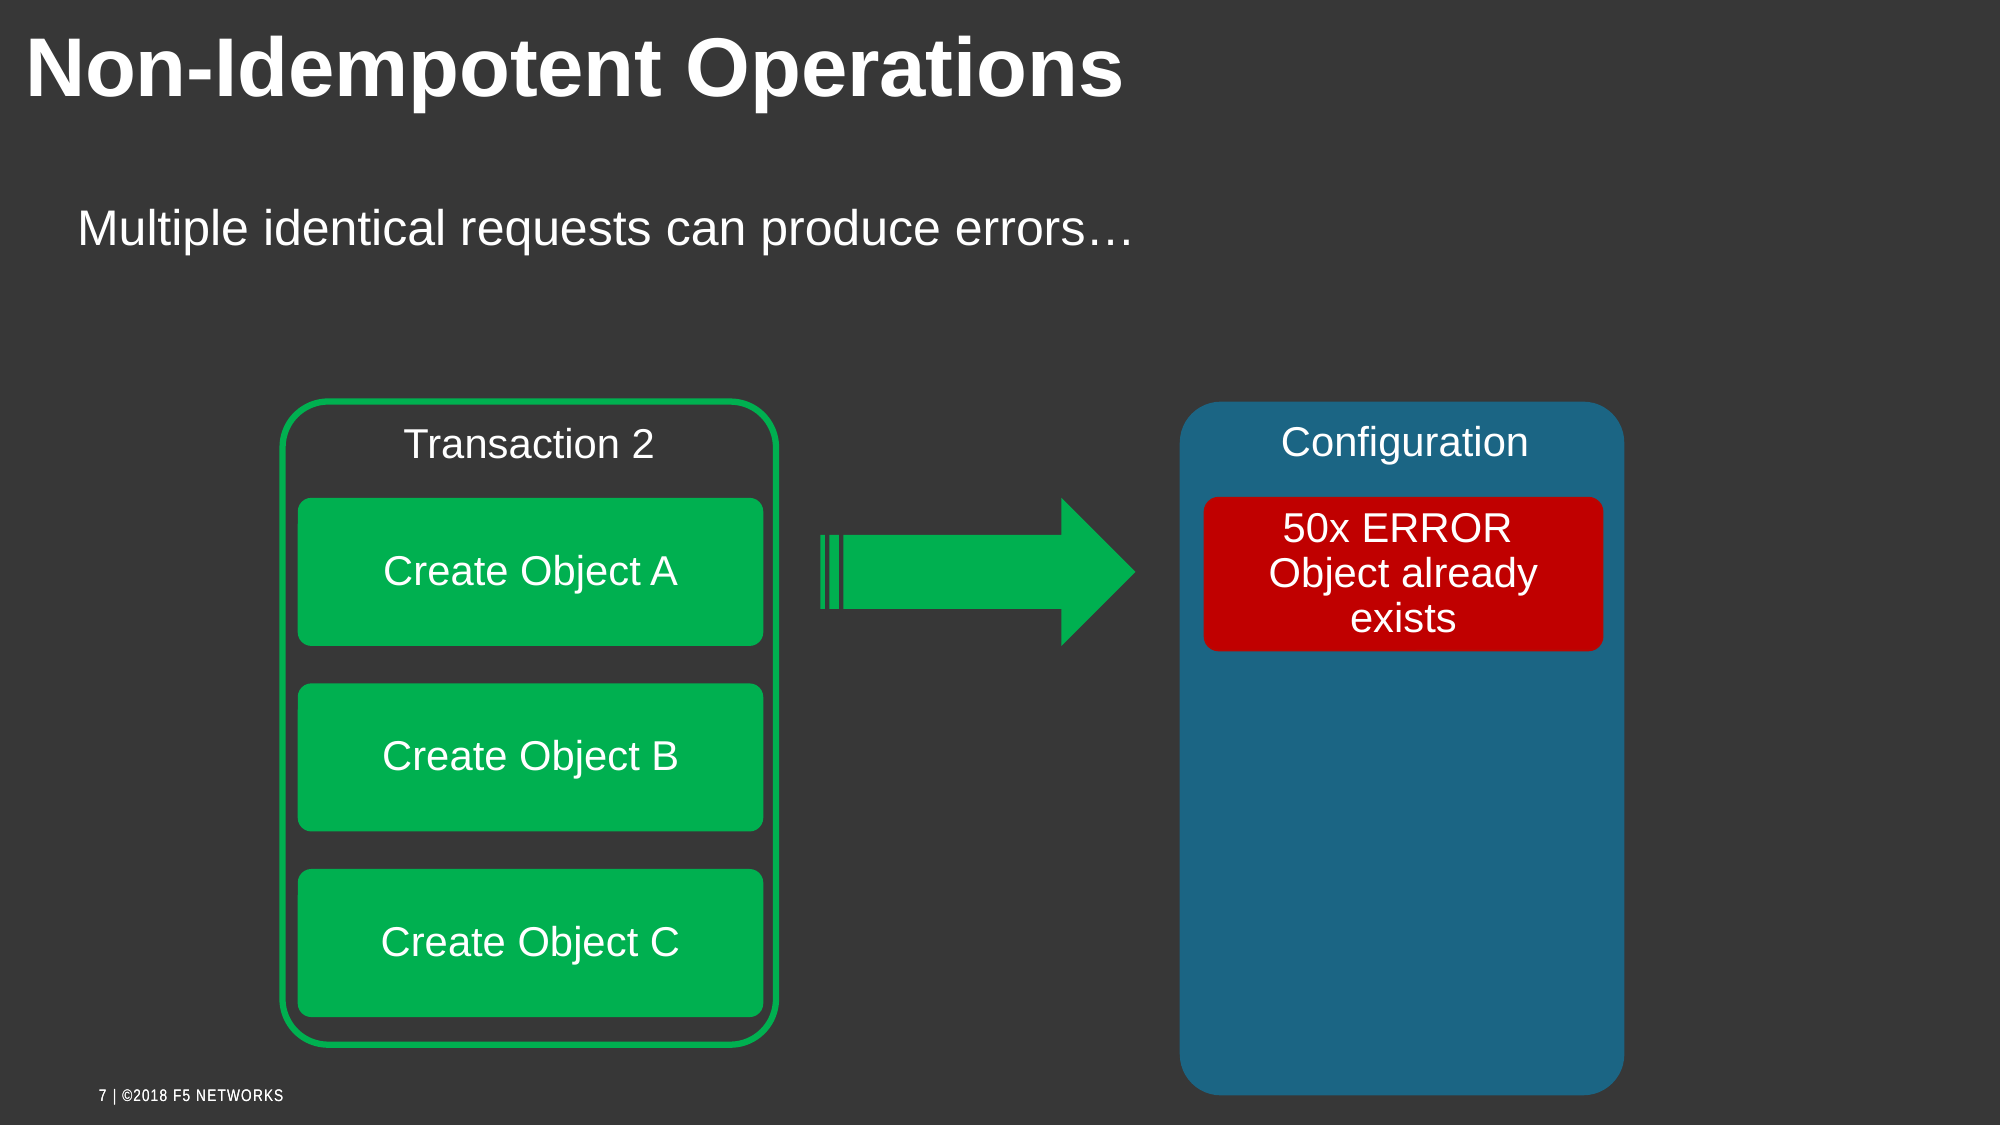

# Non-Idempotent Operations
Multiple identical requests can produce errors…
Configuration

Transaction 2
Create Object A
Object A
50x ERROR
Object already exists

Create Object B
Create Object C